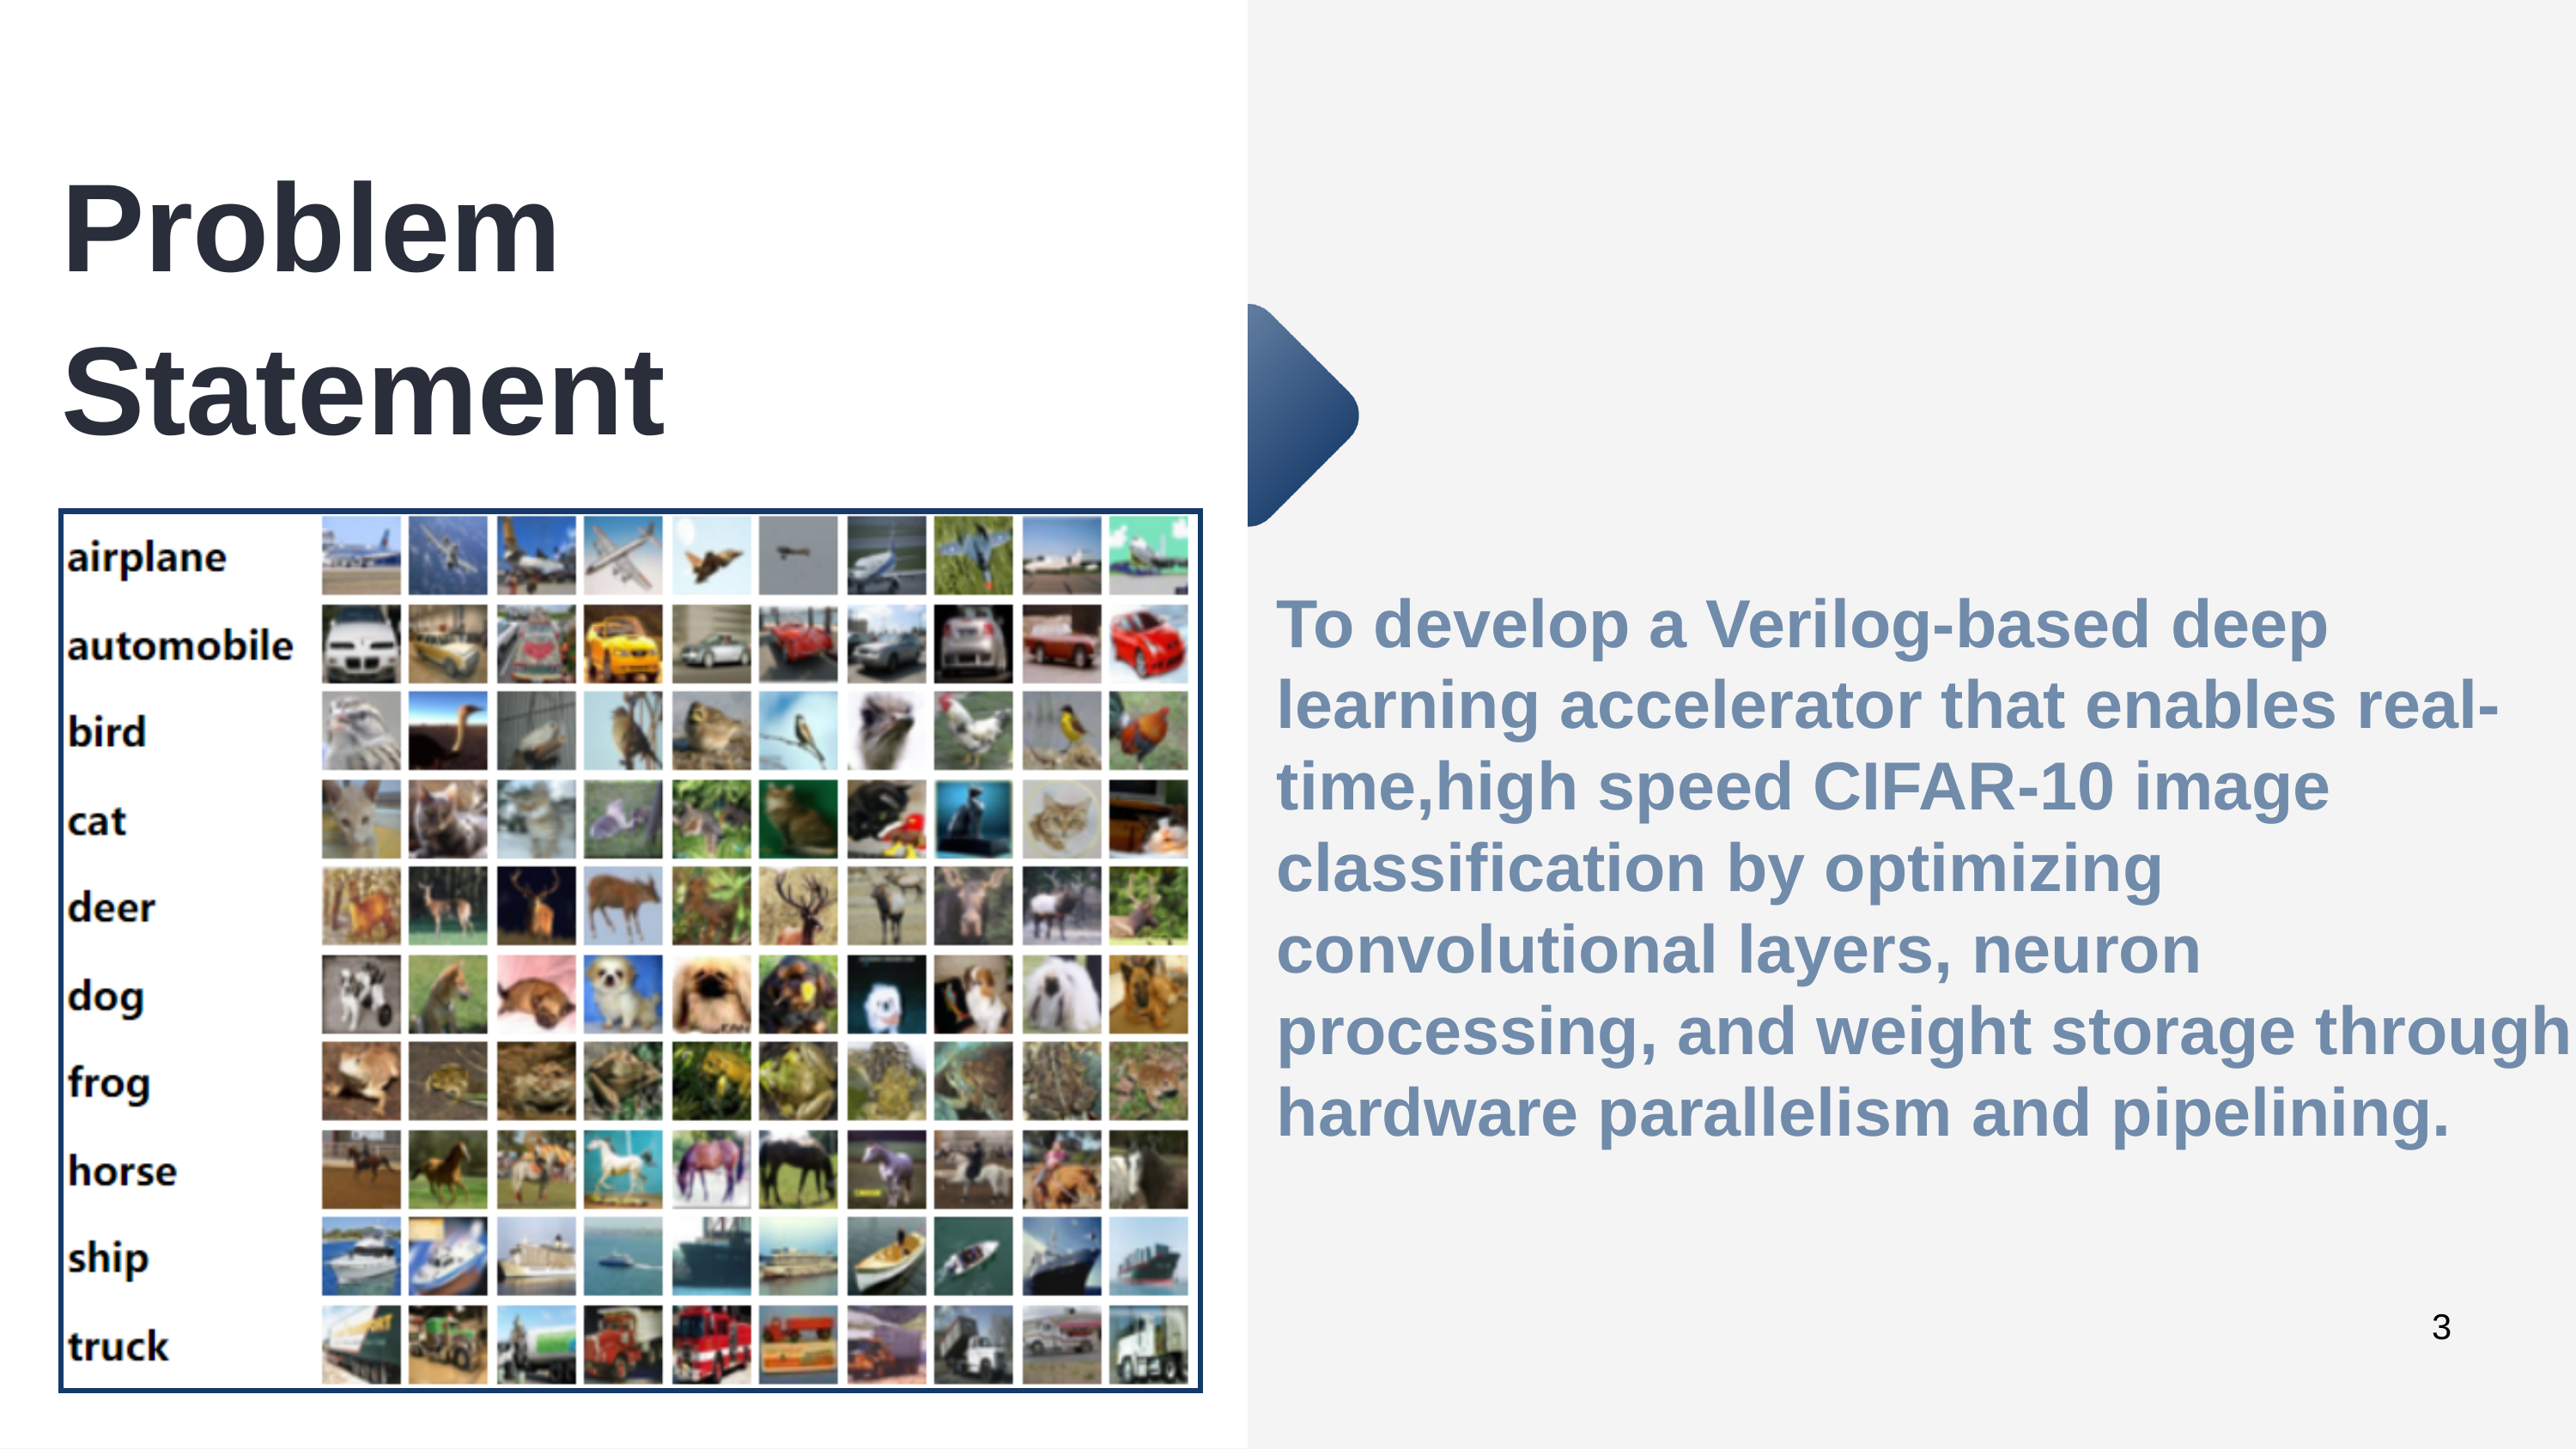

Problem Statement

To develop a Verilog-based deep learning accelerator that enables real-time,high speed CIFAR-10 image classification by optimizing convolutional layers, neuron processing, and weight storage through hardware parallelism and pipelining.

3